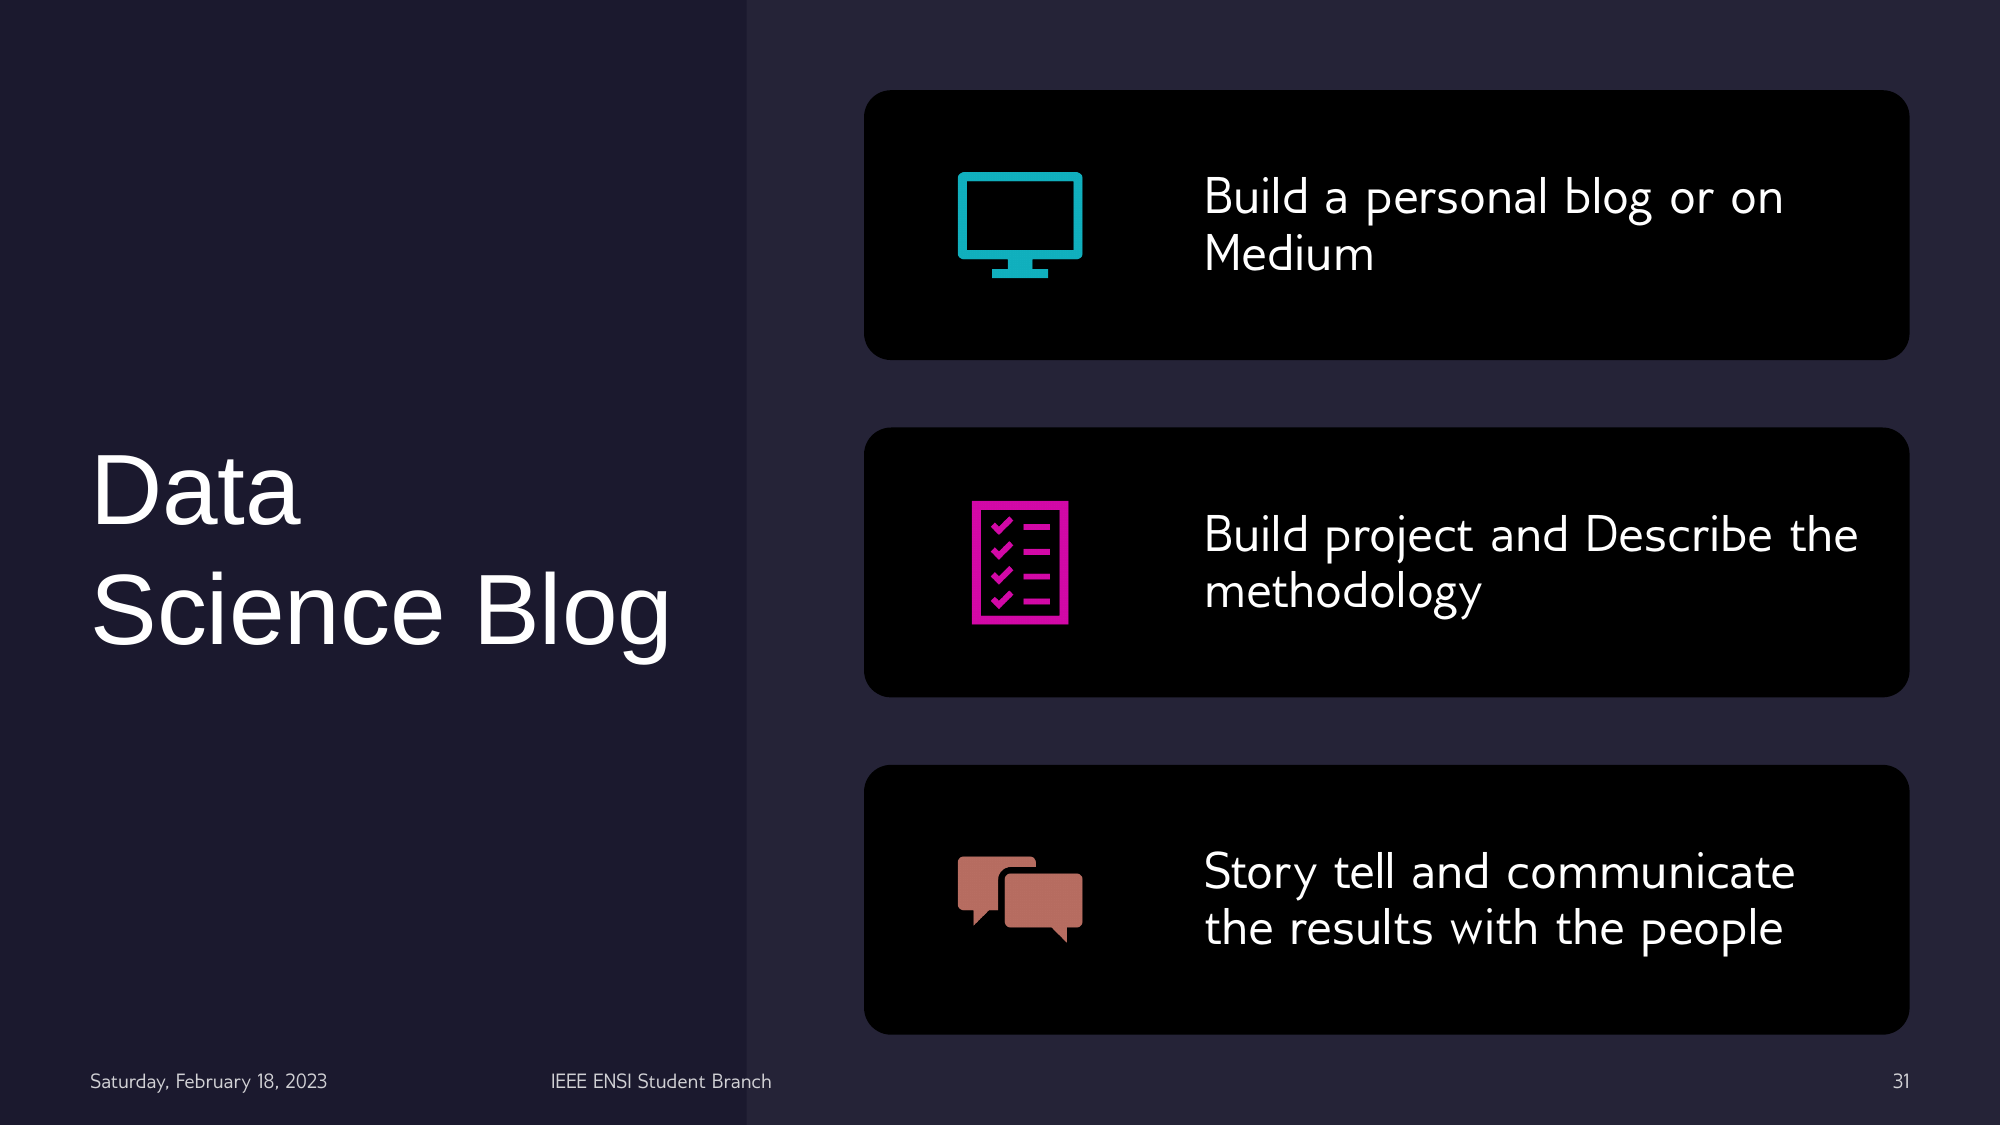

# Data Science Blog
Build a personal blog or on Medium
Build project and Describe the methodology
Story tell and communicate the results with the people

Saturday, February 18, 2023
IEEE ENSI Student Branch
31